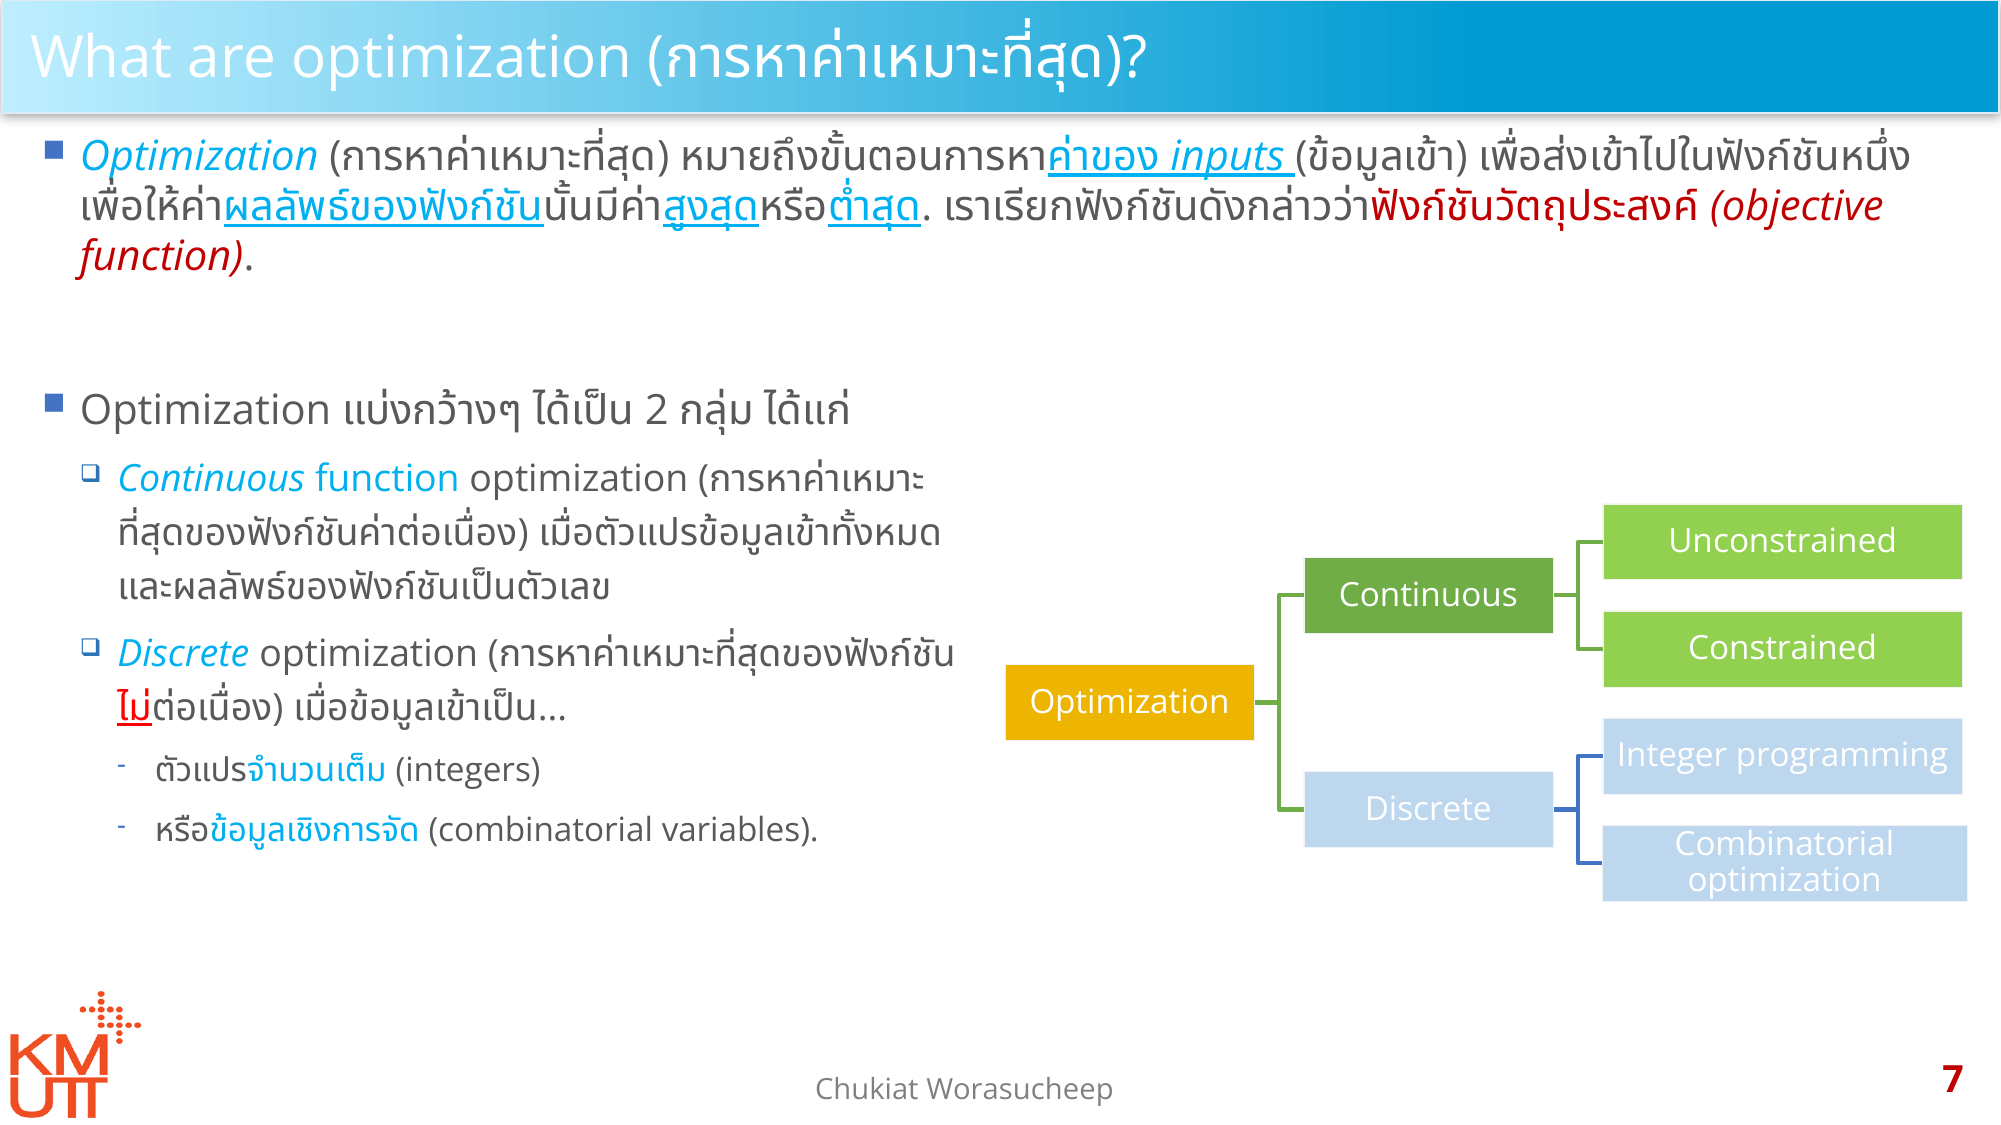

# What are optimization (การหาค่าเหมาะที่สุด)?
Optimization (การหาค่าเหมาะที่สุด) หมายถึงขั้นตอนการหาค่าของ inputs (ข้อมูลเข้า) เพื่อส่งเข้าไปในฟังก์ชันหนึ่งเพื่อให้ค่าผลลัพธ์ของฟังก์ชันนั้นมีค่าสูงสุดหรือต่ำสุด. เราเรียกฟังก์ชันดังกล่าวว่าฟังก์ชันวัตถุประสงค์ (objective function).

Optimization แบ่งกว้างๆ ได้เป็น 2 กลุ่ม ได้แก่
Continuous function optimization (การหาค่าเหมาะที่สุดของฟังก์ชันค่าต่อเนื่อง) เมื่อตัวแปรข้อมูลเข้าทั้งหมดและผลลัพธ์ของฟังก์ชันเป็นตัวเลข
Discrete optimization (การหาค่าเหมาะที่สุดของฟังก์ชันไม่ต่อเนื่อง) เมื่อข้อมูลเข้าเป็น...
ตัวแปรจำนวนเต็ม (integers)
หรือข้อมูลเชิงการจัด (combinatorial variables).

Optimization
Continuous
Unconstrained
Constrained
Discrete
Integer programming
Combinatorial optimization
7
Chukiat Worasucheep